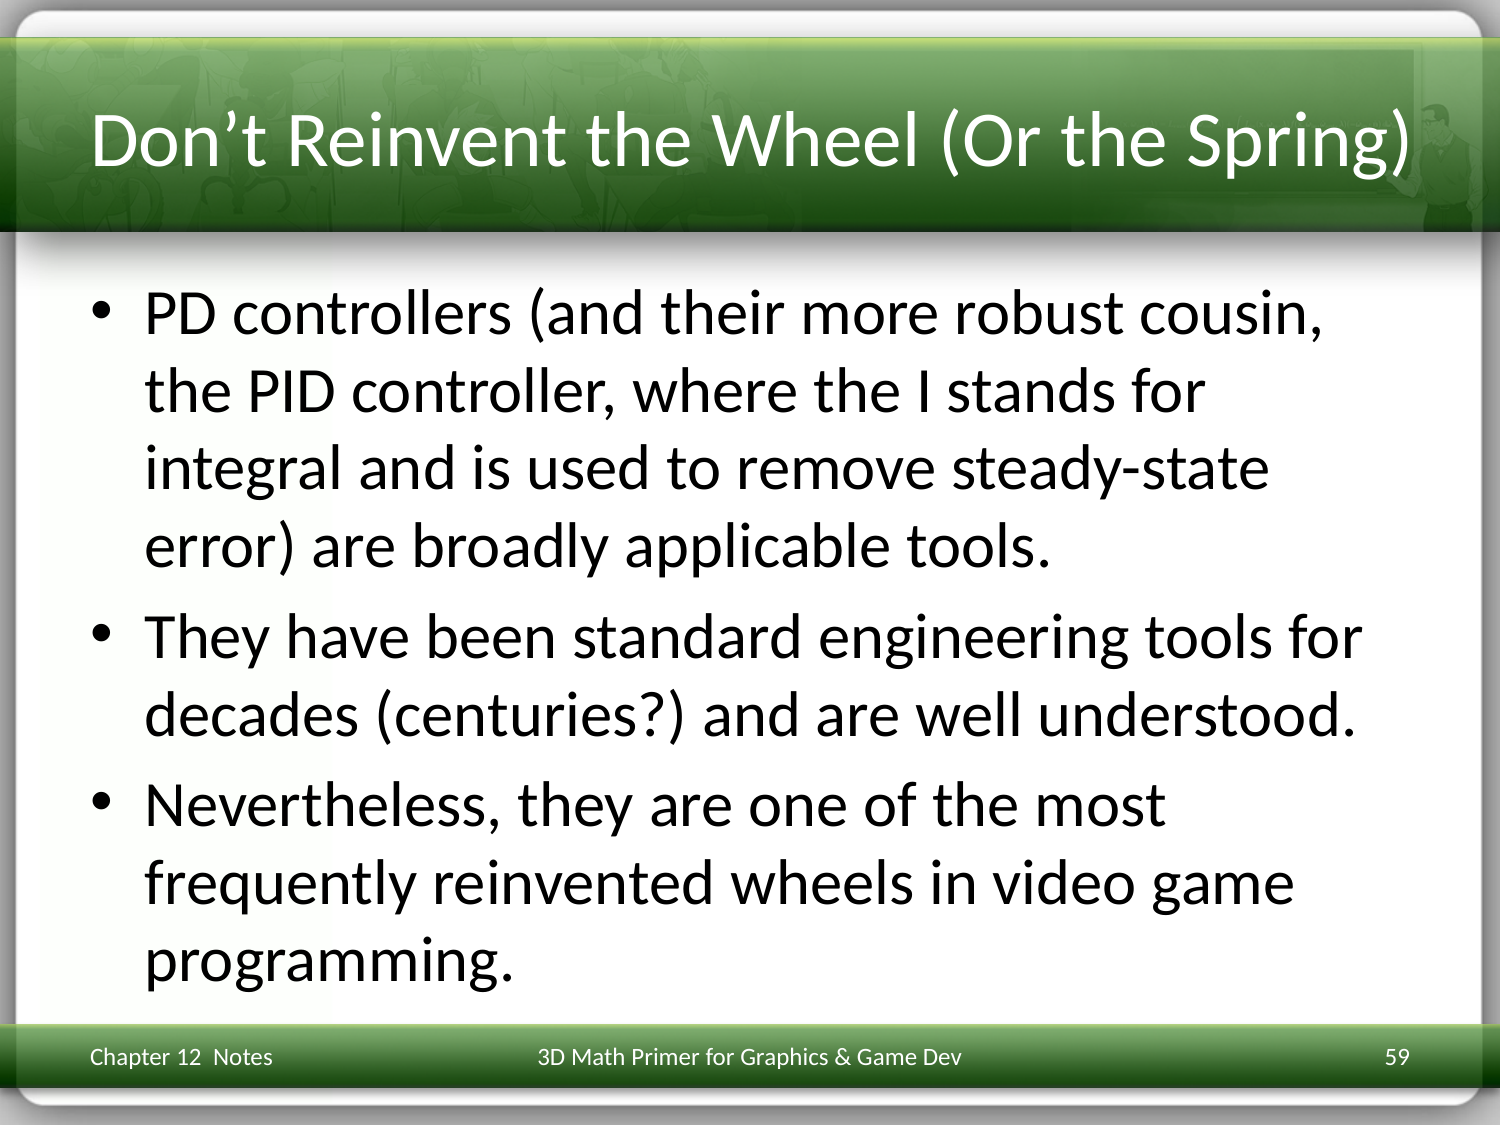

# Don’t Reinvent the Wheel (Or the Spring)
PD controllers (and their more robust cousin, the PID controller, where the I stands for integral and is used to remove steady-state error) are broadly applicable tools.
They have been standard engineering tools for decades (centuries?) and are well understood.
Nevertheless, they are one of the most frequently reinvented wheels in video game programming.
Chapter 12  Notes
3D Math Primer for Graphics & Game Dev
59